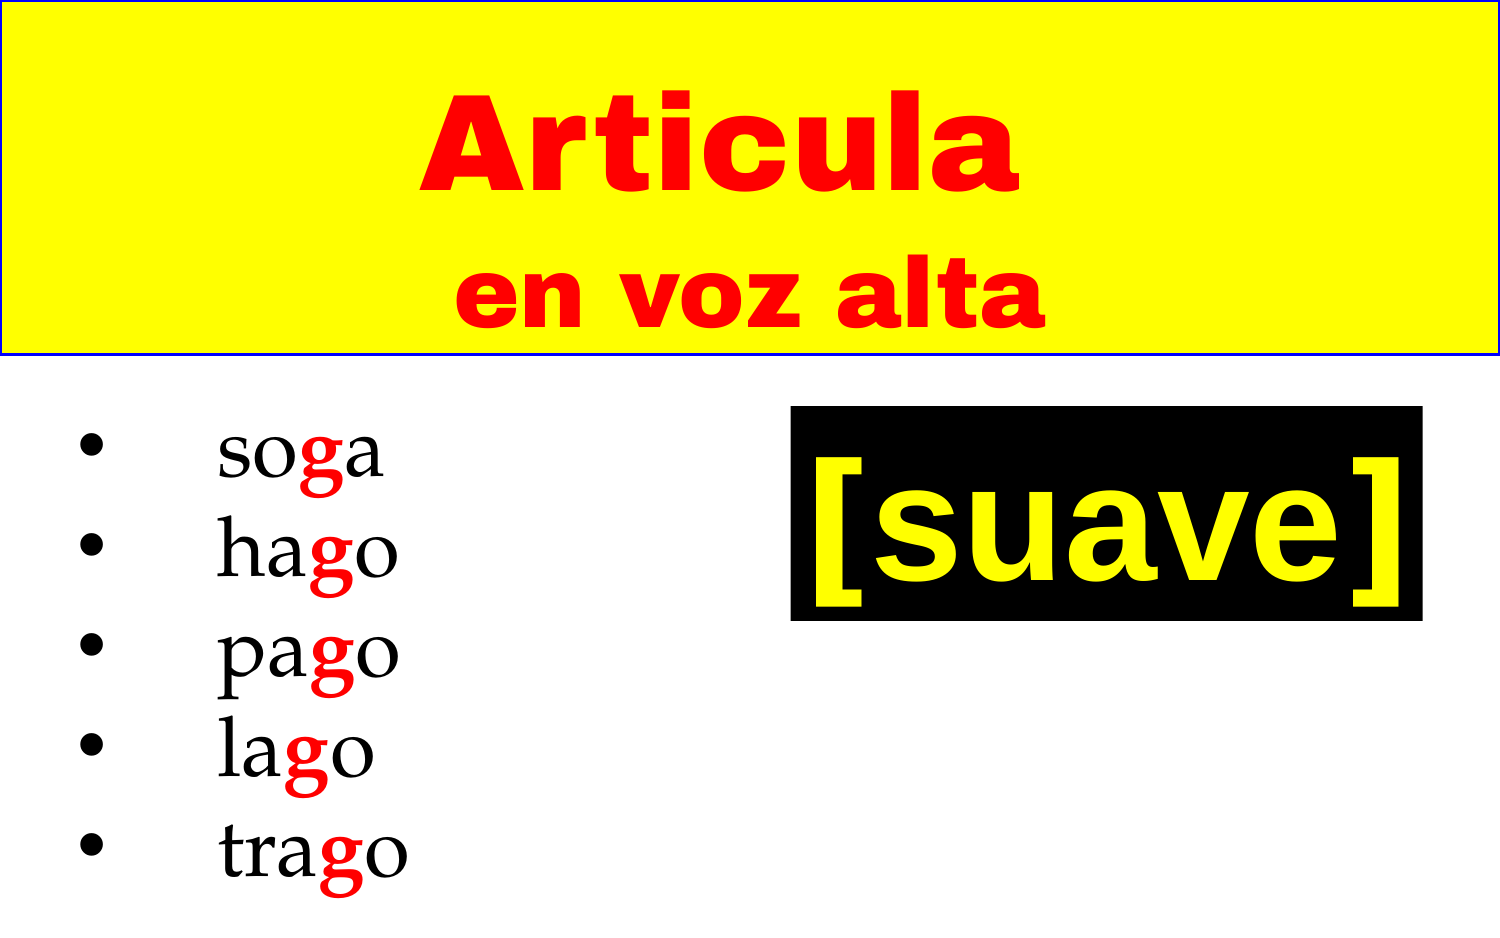

Articula
en voz alta
soga
hago
pago
lago
trago
[suave]